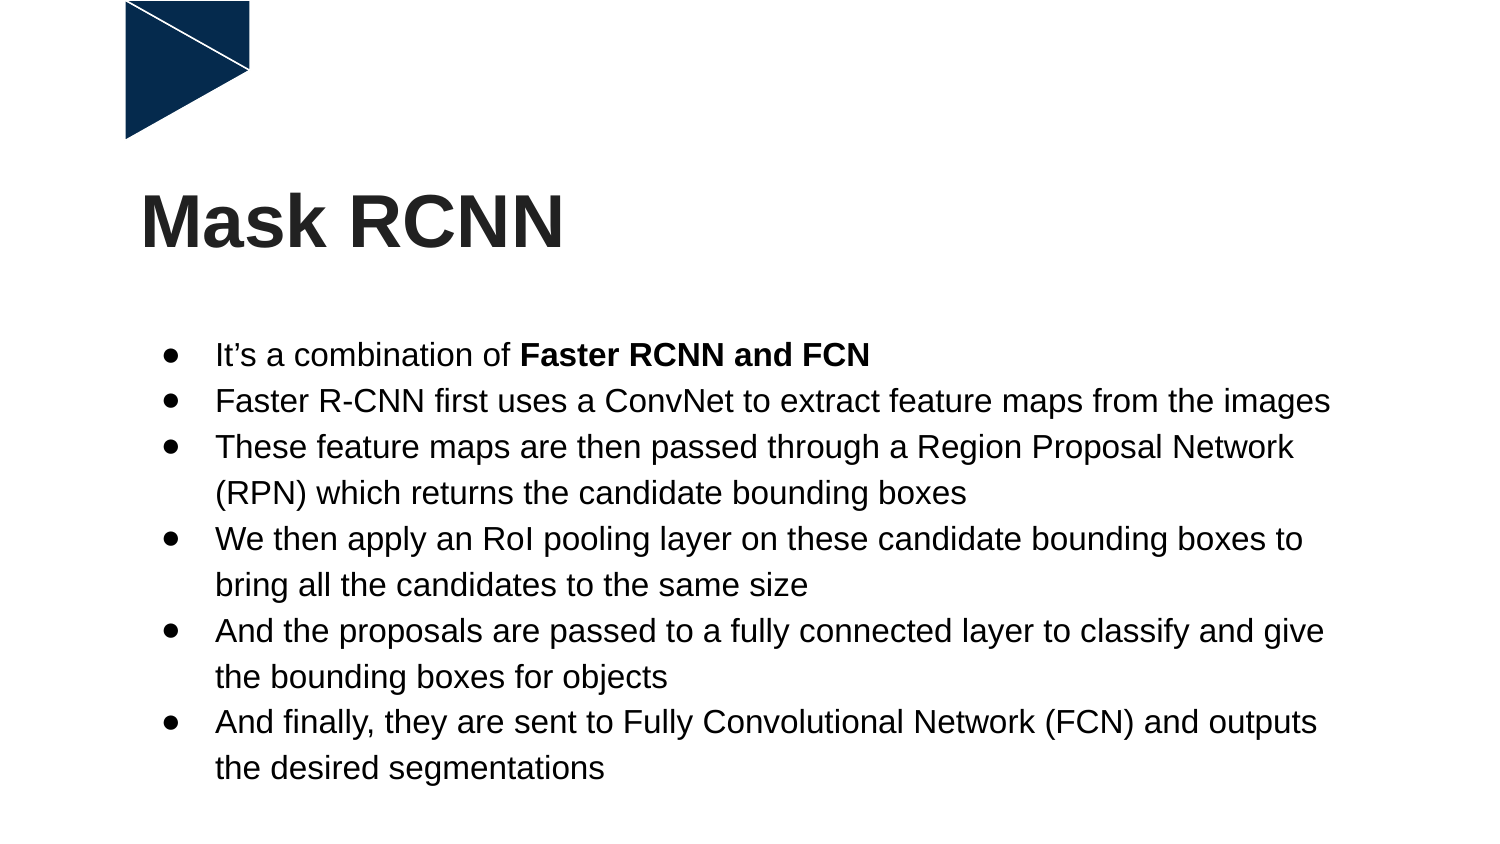

# Mask RCNN
It’s a combination of Faster RCNN and FCN
Faster R-CNN first uses a ConvNet to extract feature maps from the images
These feature maps are then passed through a Region Proposal Network (RPN) which returns the candidate bounding boxes
We then apply an RoI pooling layer on these candidate bounding boxes to bring all the candidates to the same size
And the proposals are passed to a fully connected layer to classify and give the bounding boxes for objects
And finally, they are sent to Fully Convolutional Network (FCN) and outputs the desired segmentations